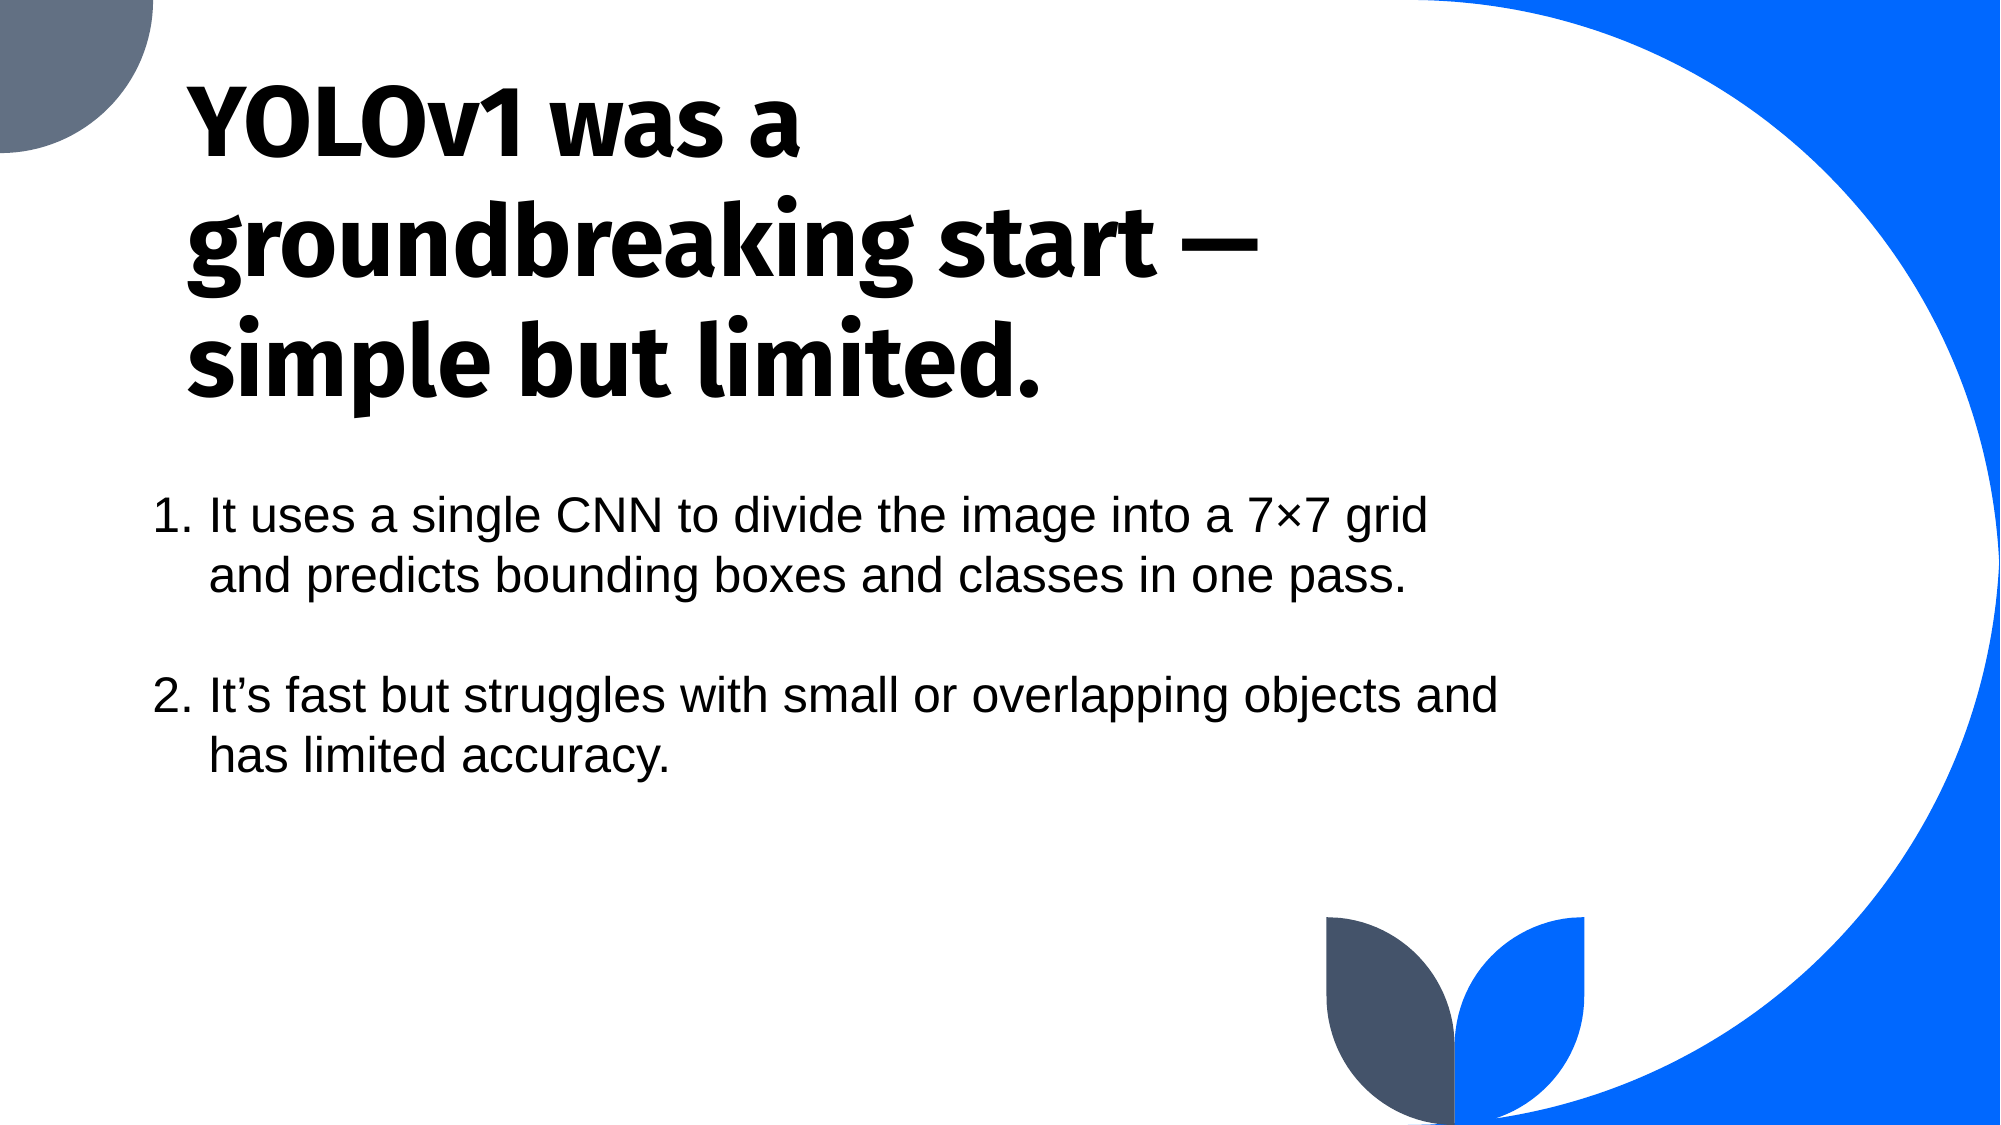

# YOLOv1 was a groundbreaking start — simple but limited.
It uses a single CNN to divide the image into a 7×7 grid and predicts bounding boxes and classes in one pass.

It’s fast but struggles with small or overlapping objects and has limited accuracy.